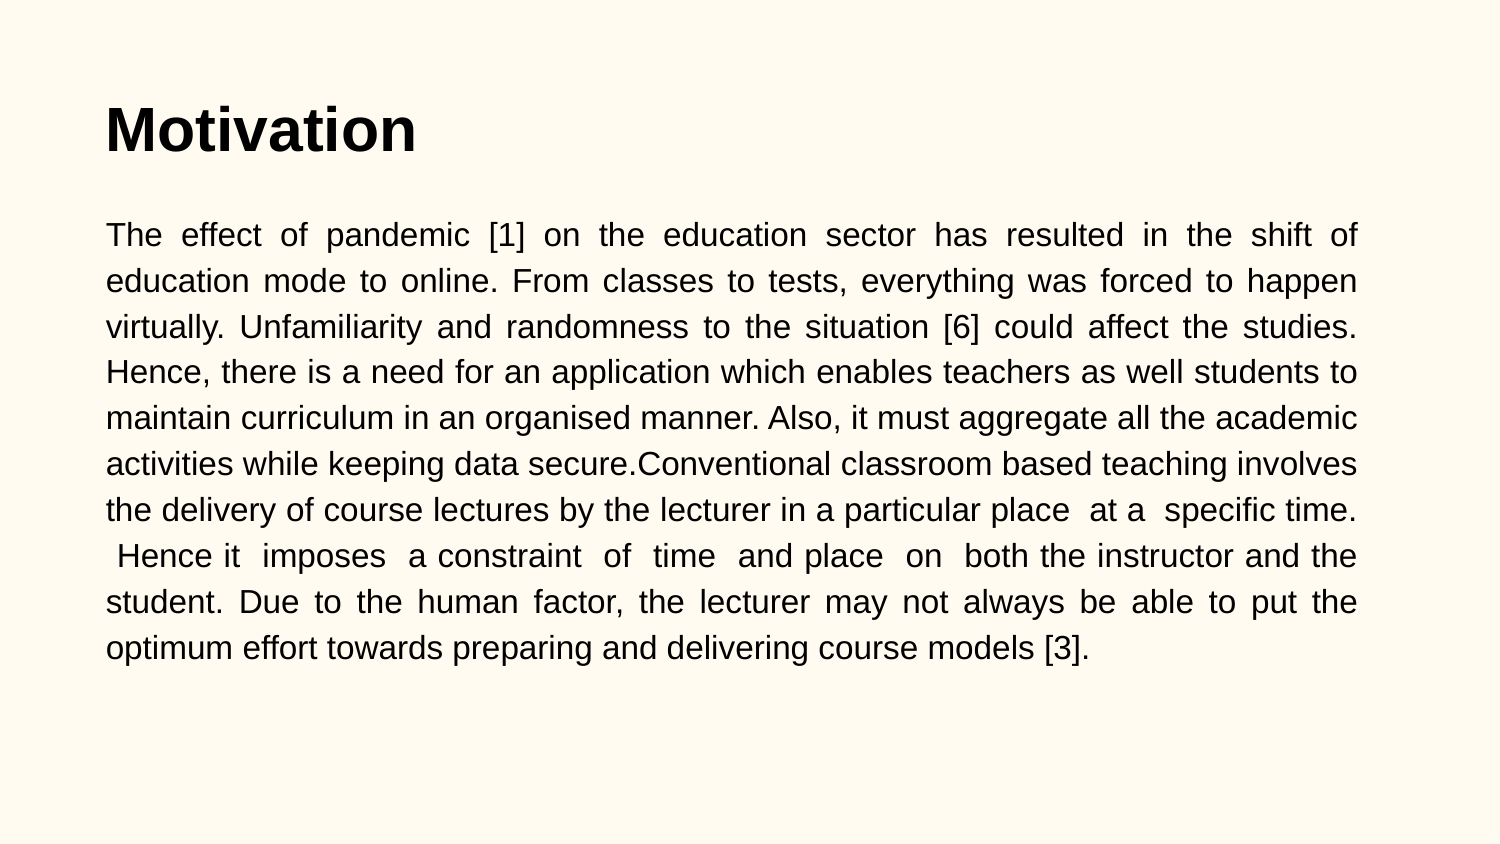

# Motivation

The effect of pandemic [1] on the education sector has resulted in the shift of education mode to online. From classes to tests, everything was forced to happen virtually. Unfamiliarity and randomness to the situation [6] could affect the studies. Hence, there is a need for an application which enables teachers as well students to maintain curriculum in an organised manner. Also, it must aggregate all the academic activities while keeping data secure.Conventional classroom based teaching involves the delivery of course lectures by the lecturer in a particular place  at a  specific time.  Hence it  imposes  a constraint  of  time  and place  on  both the instructor and the student. Due to the human factor, the lecturer may not always be able to put the optimum effort towards preparing and delivering course models [3].